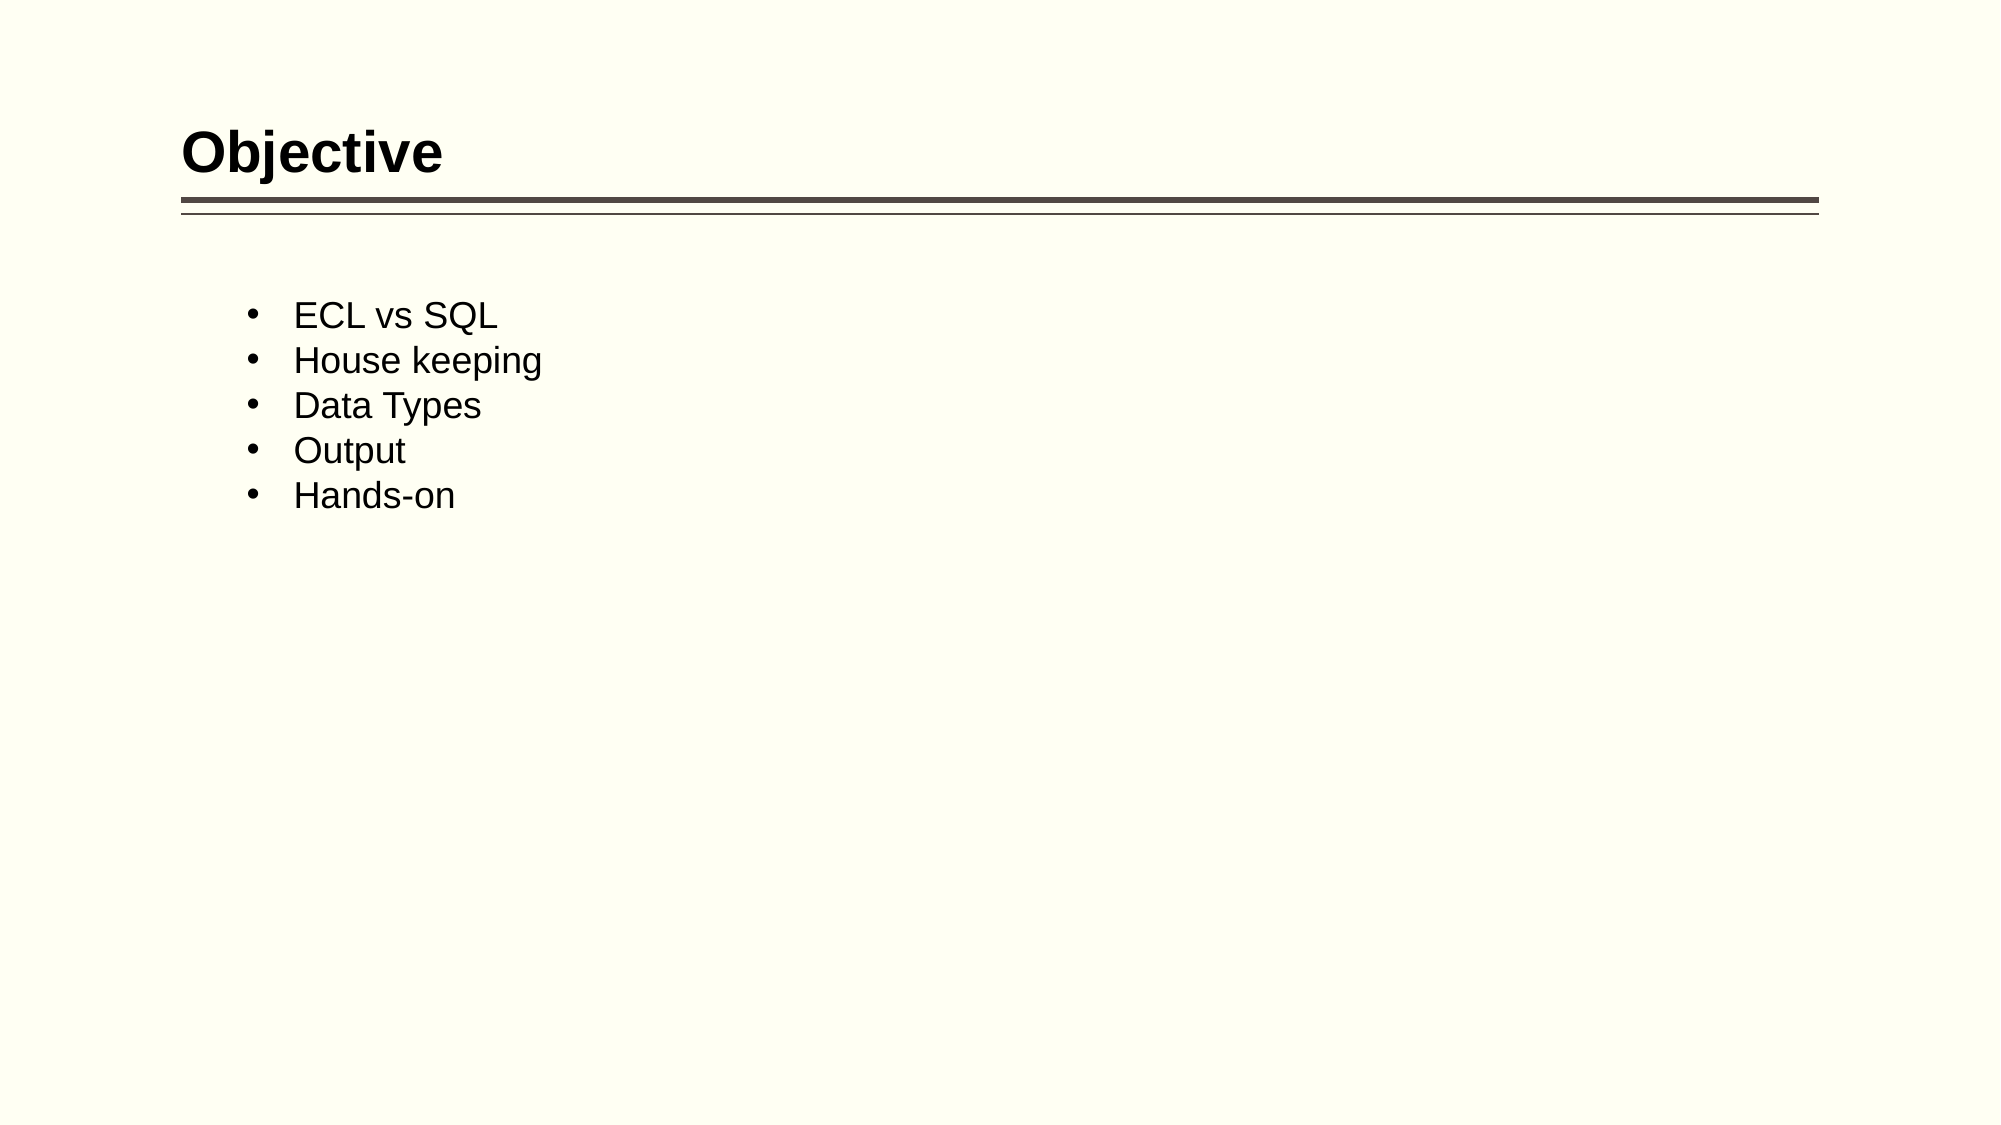

# Objective
ECL vs SQL
House keeping
Data Types
Output
Hands-on